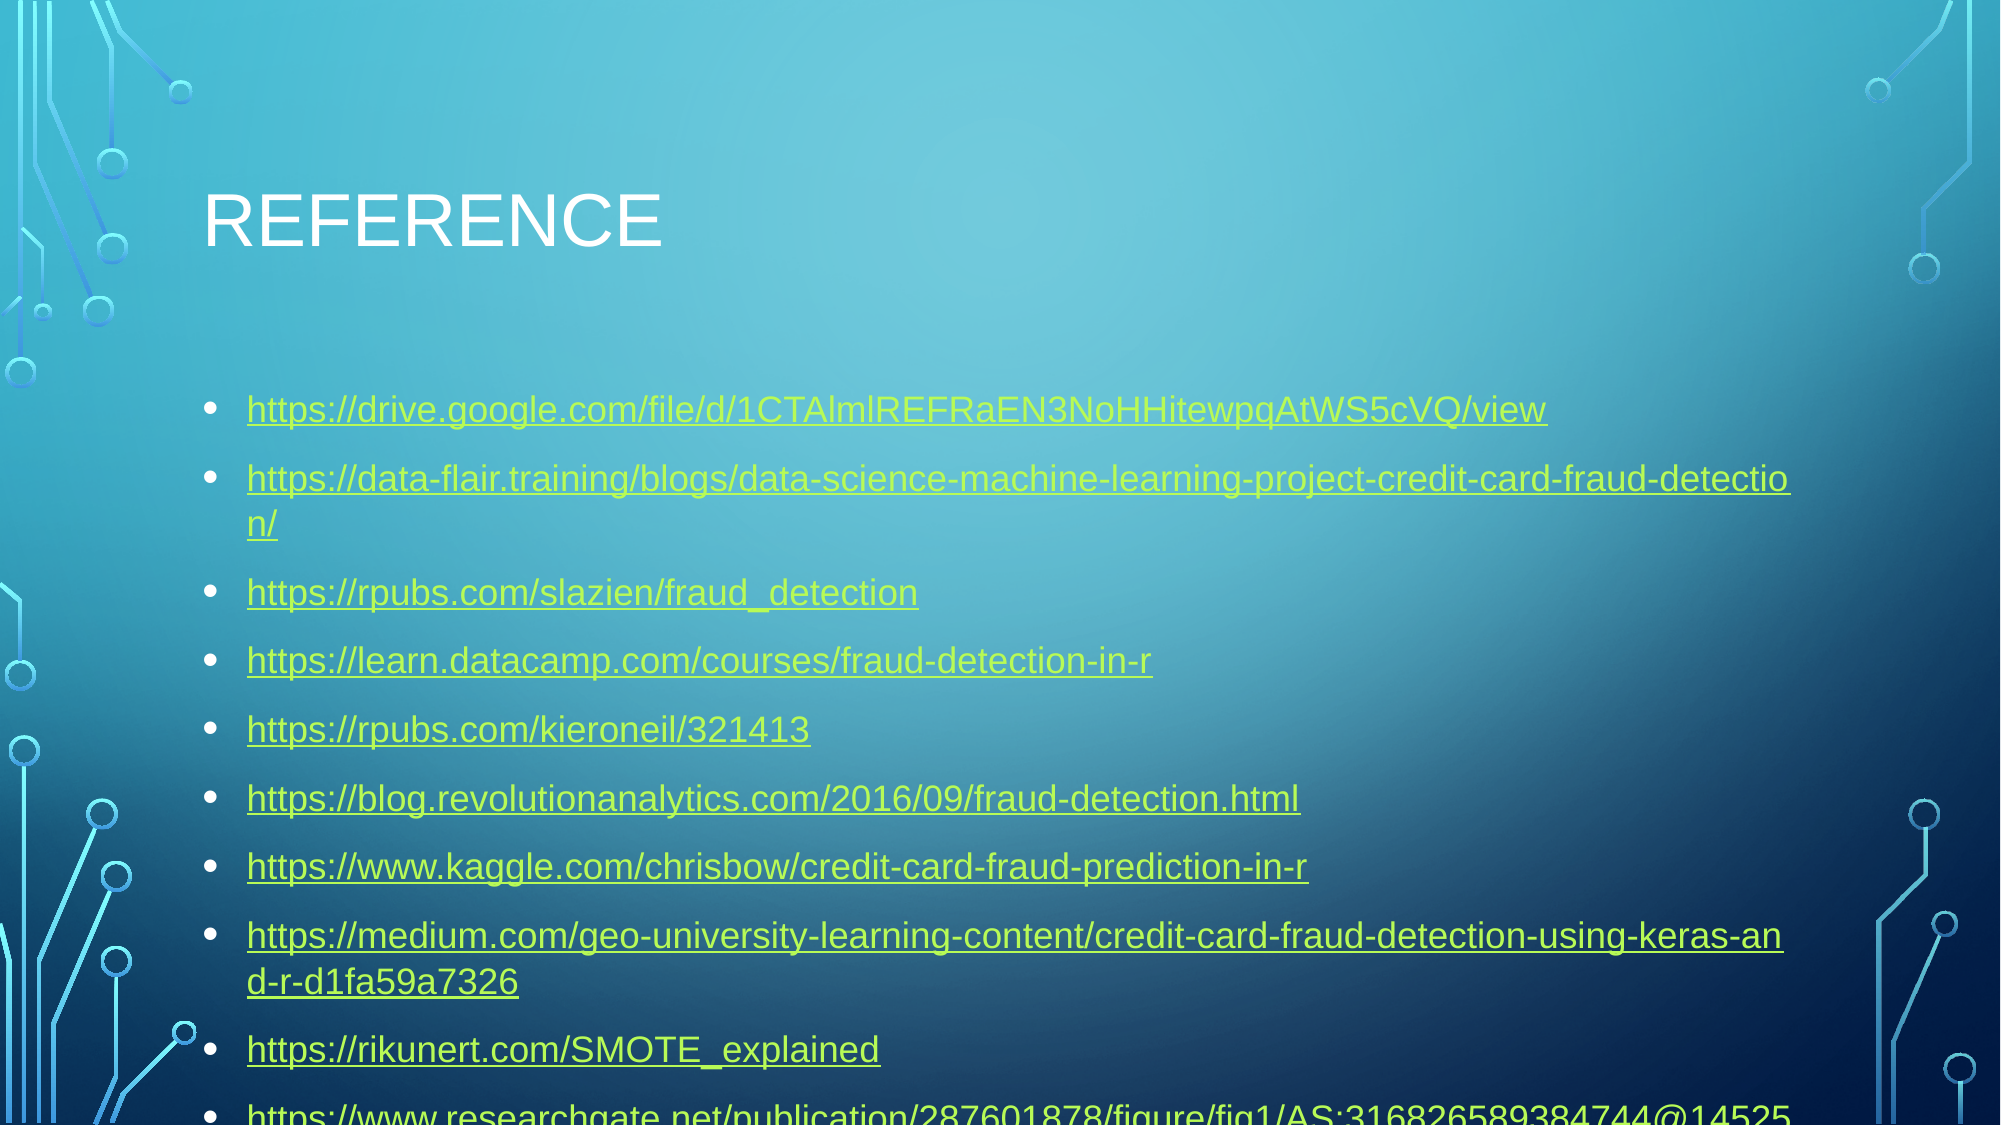

# Reference
https://drive.google.com/file/d/1CTAlmlREFRaEN3NoHHitewpqAtWS5cVQ/view
https://data-flair.training/blogs/data-science-machine-learning-project-credit-card-fraud-detection/
https://rpubs.com/slazien/fraud_detection
https://learn.datacamp.com/courses/fraud-detection-in-r
https://rpubs.com/kieroneil/321413
https://blog.revolutionanalytics.com/2016/09/fraud-detection.html
https://www.kaggle.com/chrisbow/credit-card-fraud-prediction-in-r
https://medium.com/geo-university-learning-content/credit-card-fraud-detection-using-keras-and-r-d1fa59a7326
https://rikunert.com/SMOTE_explained
https://www.researchgate.net/publication/287601878/figure/fig1/AS:316826589384744@1452548753581/The-schematic-of-NRSBoundary-SMOTE-algorithm.png